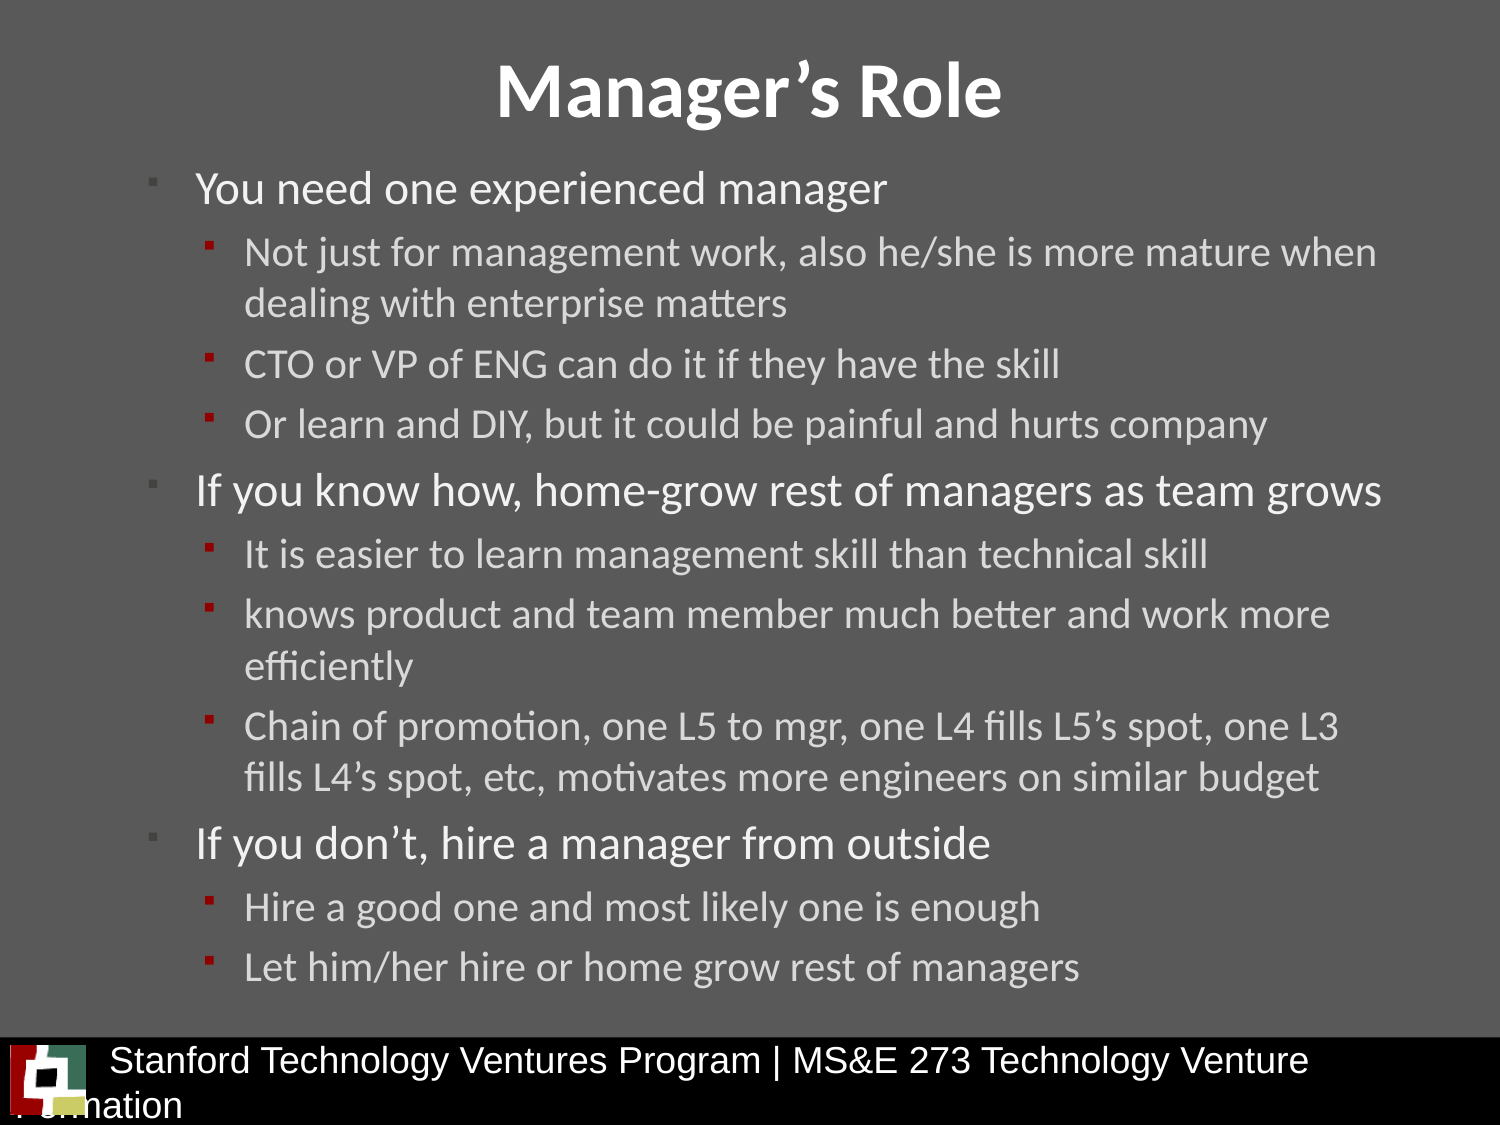

# Manager’s Role
You need one experienced manager
Not just for management work, also he/she is more mature when dealing with enterprise matters
CTO or VP of ENG can do it if they have the skill
Or learn and DIY, but it could be painful and hurts company
If you know how, home-grow rest of managers as team grows
It is easier to learn management skill than technical skill
knows product and team member much better and work more efficiently
Chain of promotion, one L5 to mgr, one L4 fills L5’s spot, one L3 fills L4’s spot, etc, motivates more engineers on similar budget
If you don’t, hire a manager from outside
Hire a good one and most likely one is enough
Let him/her hire or home grow rest of managers